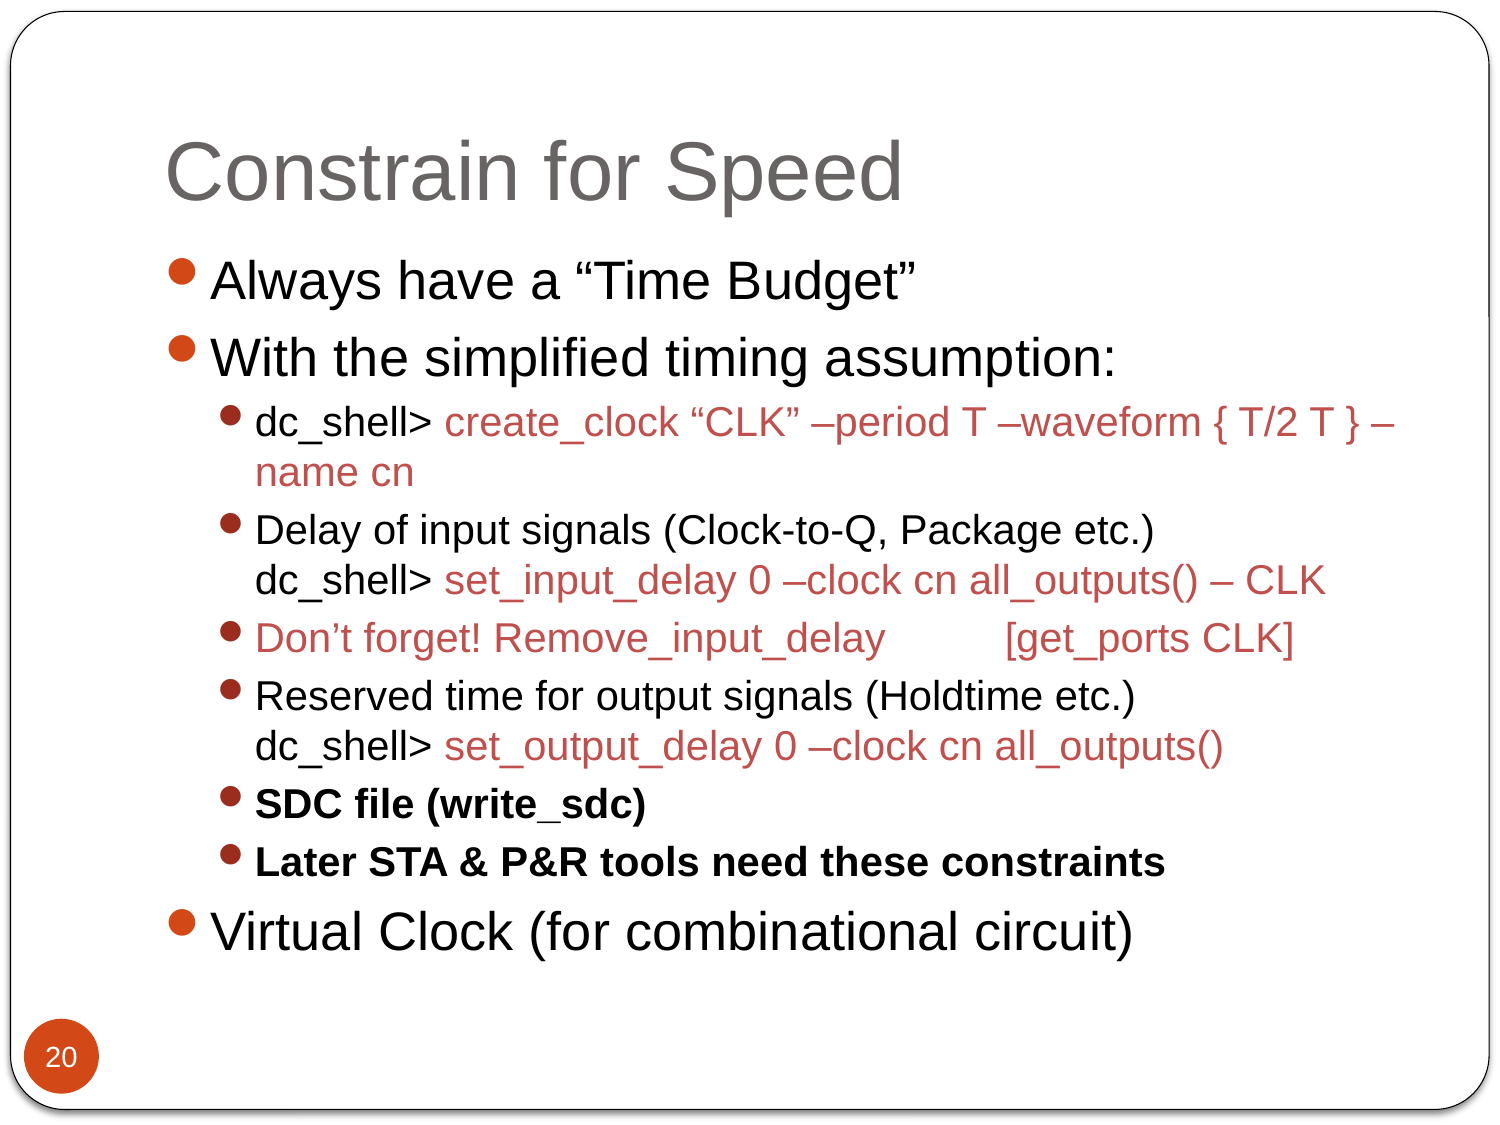

# Constrain for Speed
Always have a “Time Budget”
With the simplified timing assumption:
dc_shell> create_clock “CLK” –period T –waveform { T/2 T } –name cn
Delay of input signals (Clock-to-Q, Package etc.)
dc_shell> set_input_delay 0 –clock cn all_outputs() – CLK
Don’t forget! Remove_input_delay	[get_ports CLK]
Reserved time for output signals (Holdtime etc.)
dc_shell> set_output_delay 0 –clock cn all_outputs()
SDC file (write_sdc)
Later STA & P&R tools need these constraints
Virtual Clock (for combinational circuit)
20